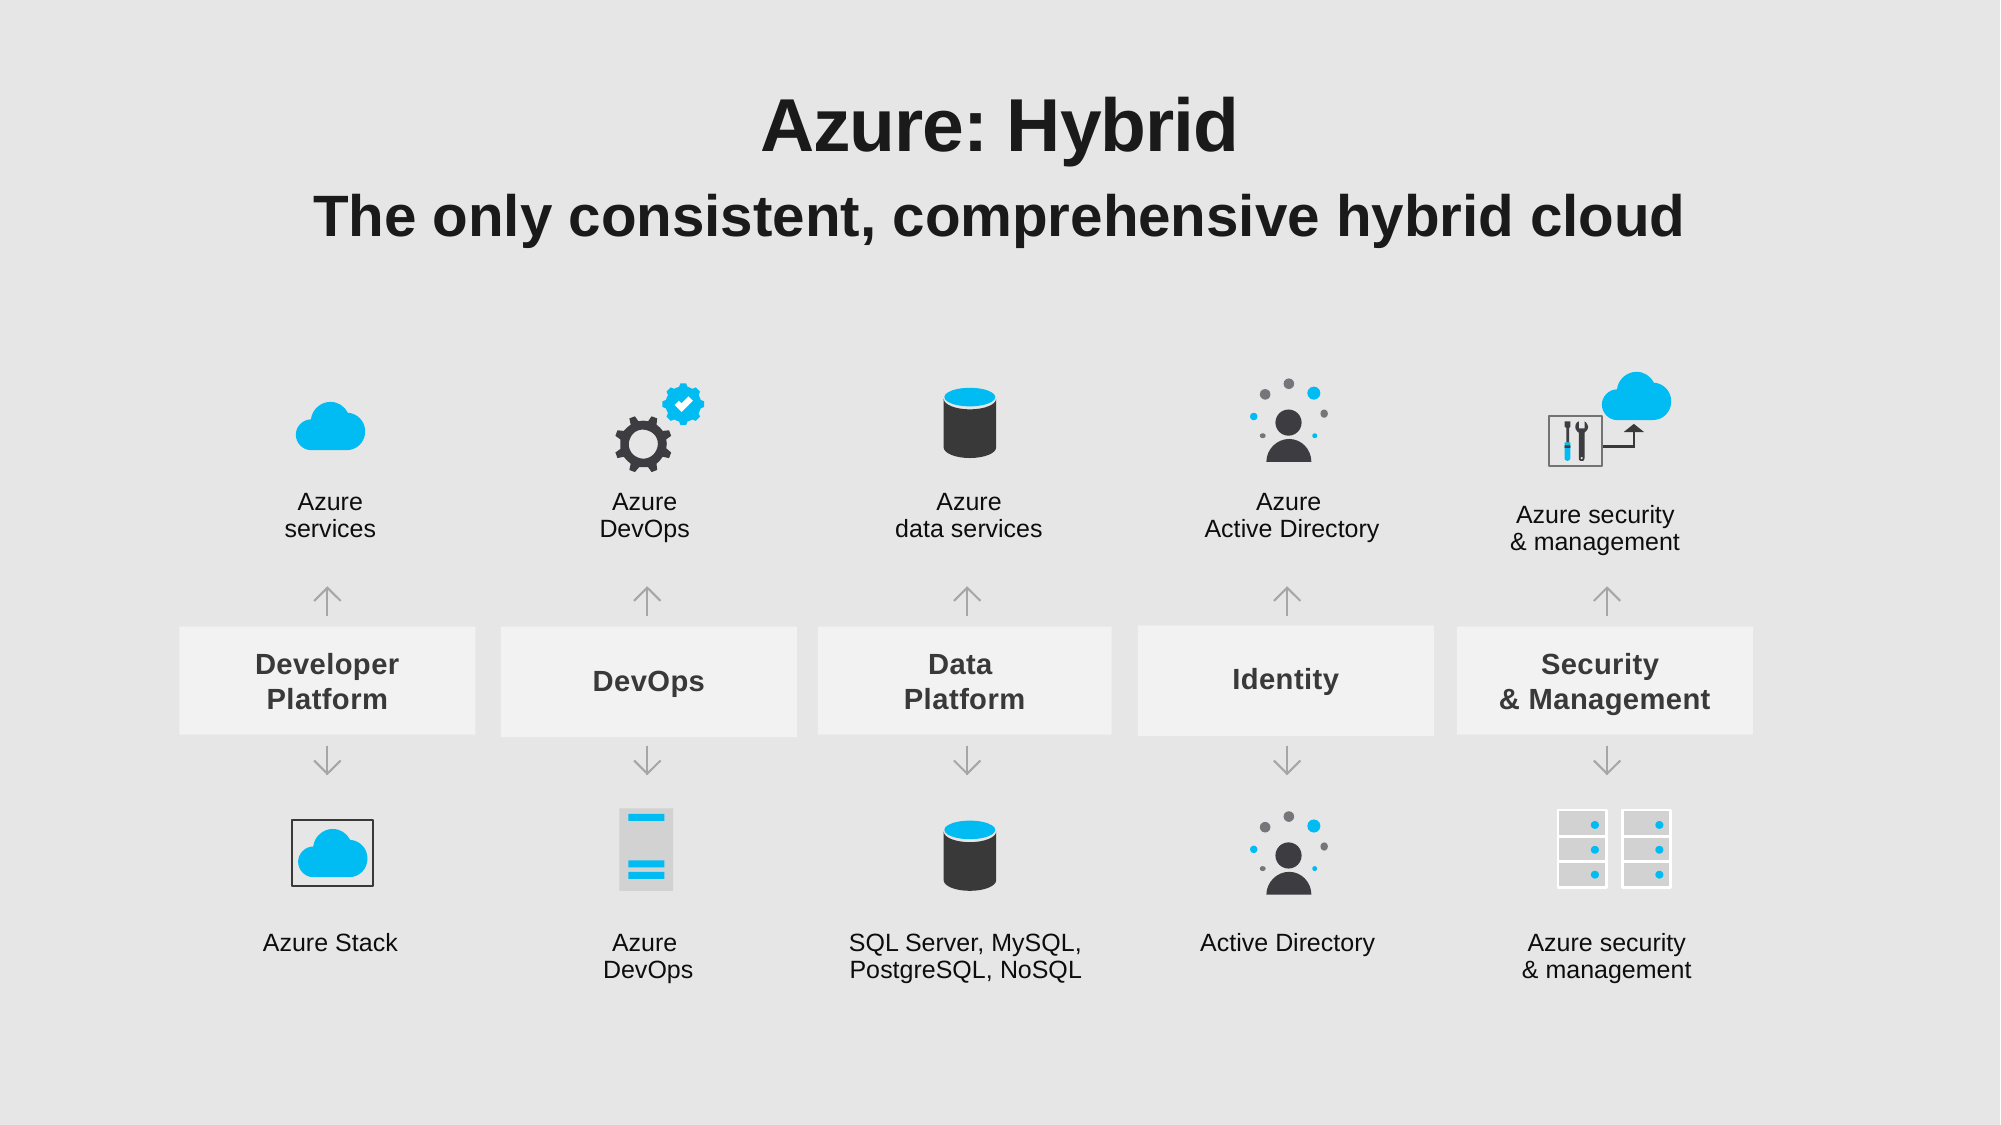

Azure: Hybrid
The only consistent, comprehensive hybrid cloud

Azure
services
Azure
DevOps
Azure
data services
Azure
Active Directory
Azure security
& management

Developer Platform
Data
Platform

Security
& Management

Identity
DevOps

Azure Stack
Azure
DevOps
SQL Server, MySQL,
PostgreSQL, NoSQL
Active Directory
Azure security
& management